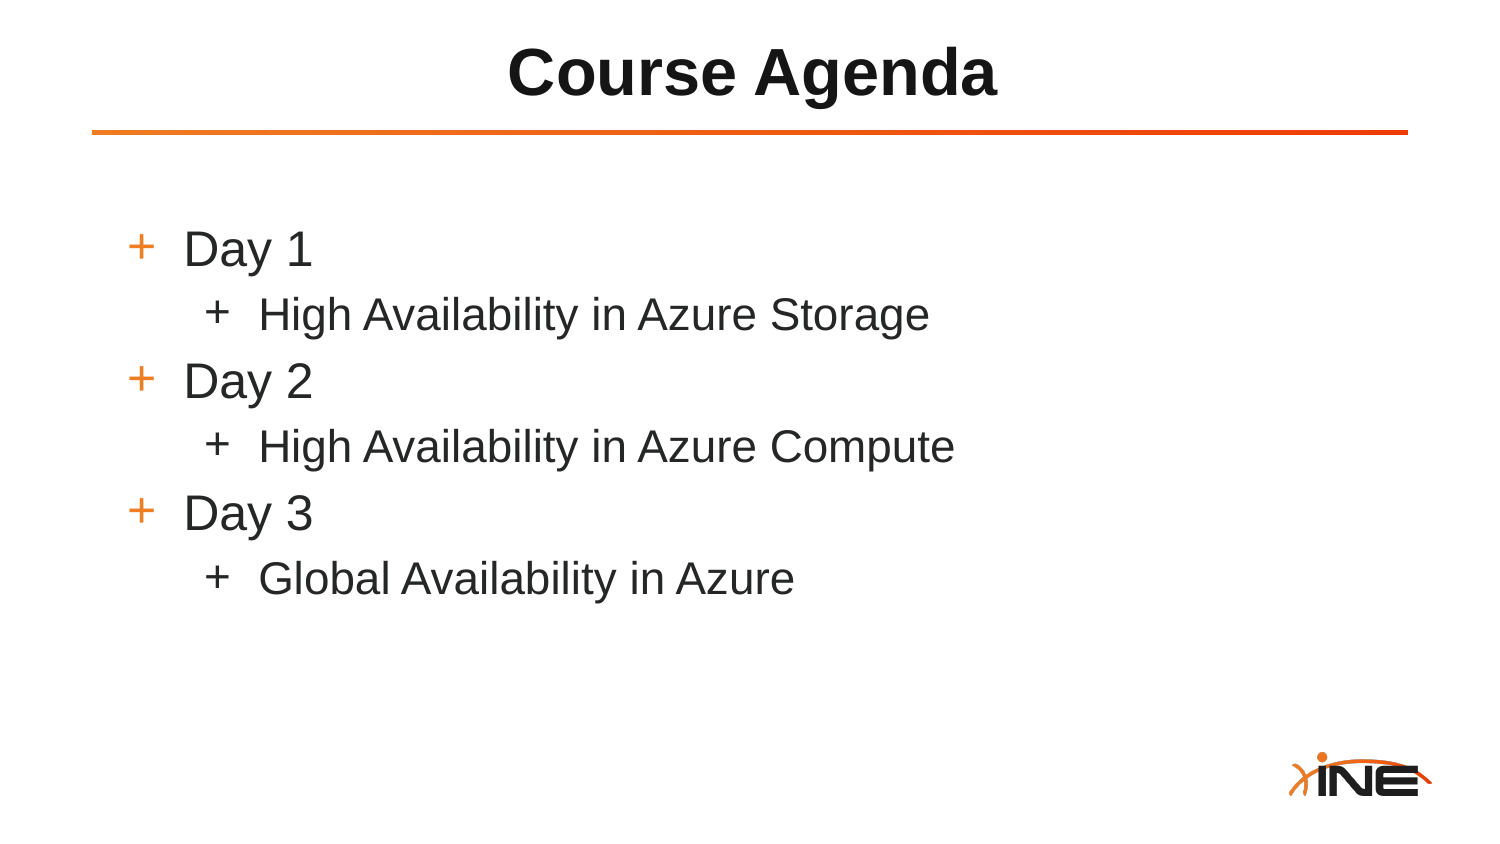

# Course Agenda
Day 1
High Availability in Azure Storage
Day 2
High Availability in Azure Compute
Day 3
Global Availability in Azure